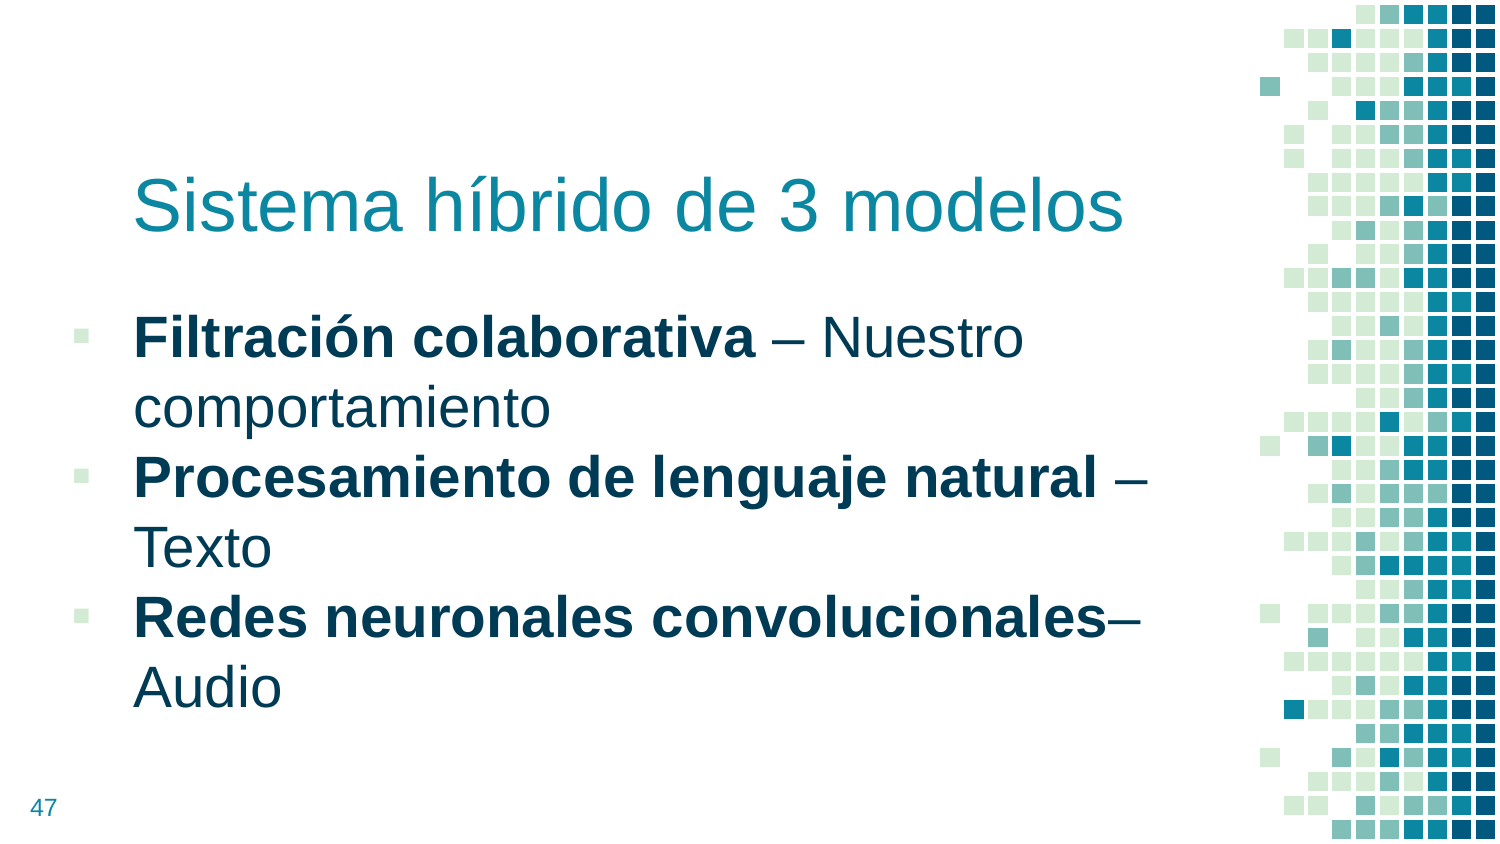

# Sistema híbrido de 3 modelos
Filtración colaborativa – Nuestro comportamiento
Procesamiento de lenguaje natural – Texto
Redes neuronales convolucionales– Audio

47